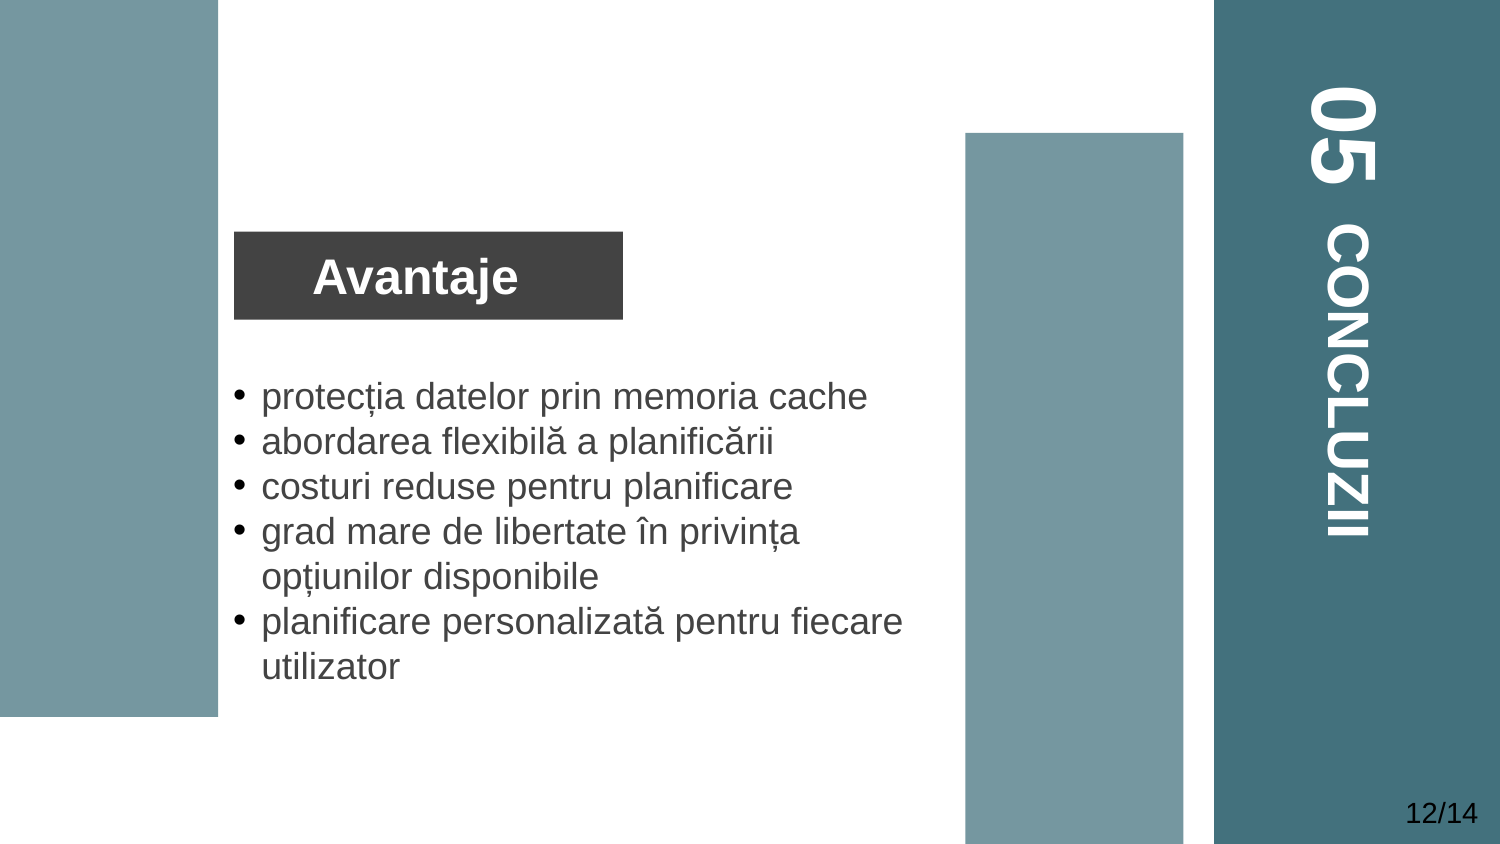

05

# Concluzii
Avantaje
protecția datelor prin memoria cache
abordarea flexibilă a planificării
costuri reduse pentru planificare
grad mare de libertate în privința opțiunilor disponibile
planificare personalizată pentru fiecare utilizator
CONCLUZII
12/14